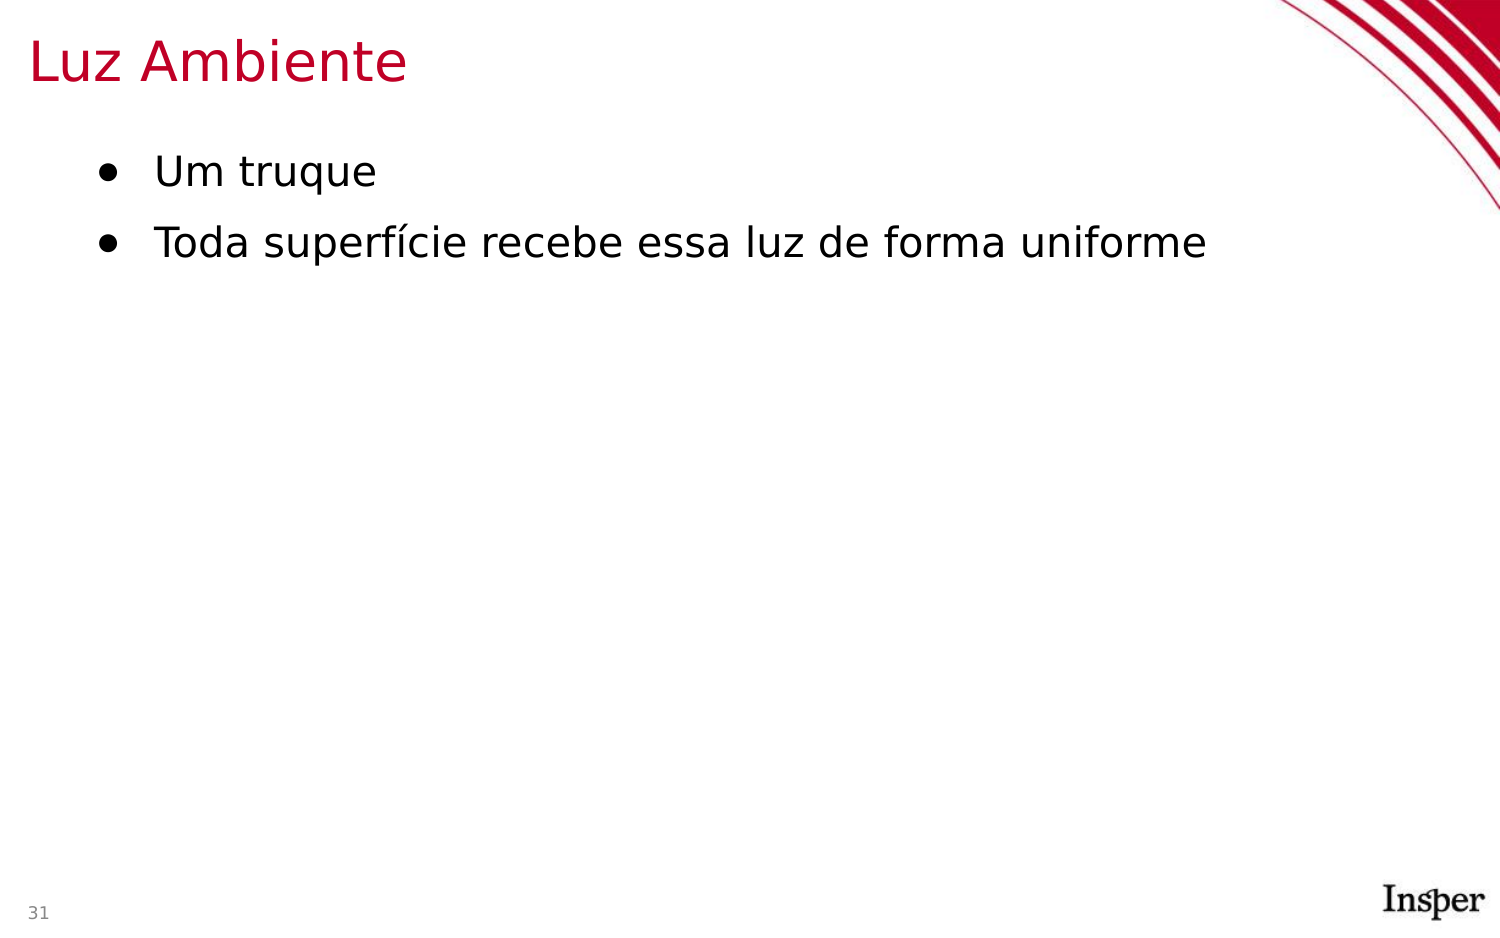

# Luz Ambiente
Um truque
Toda superfície recebe essa luz de forma uniforme
31